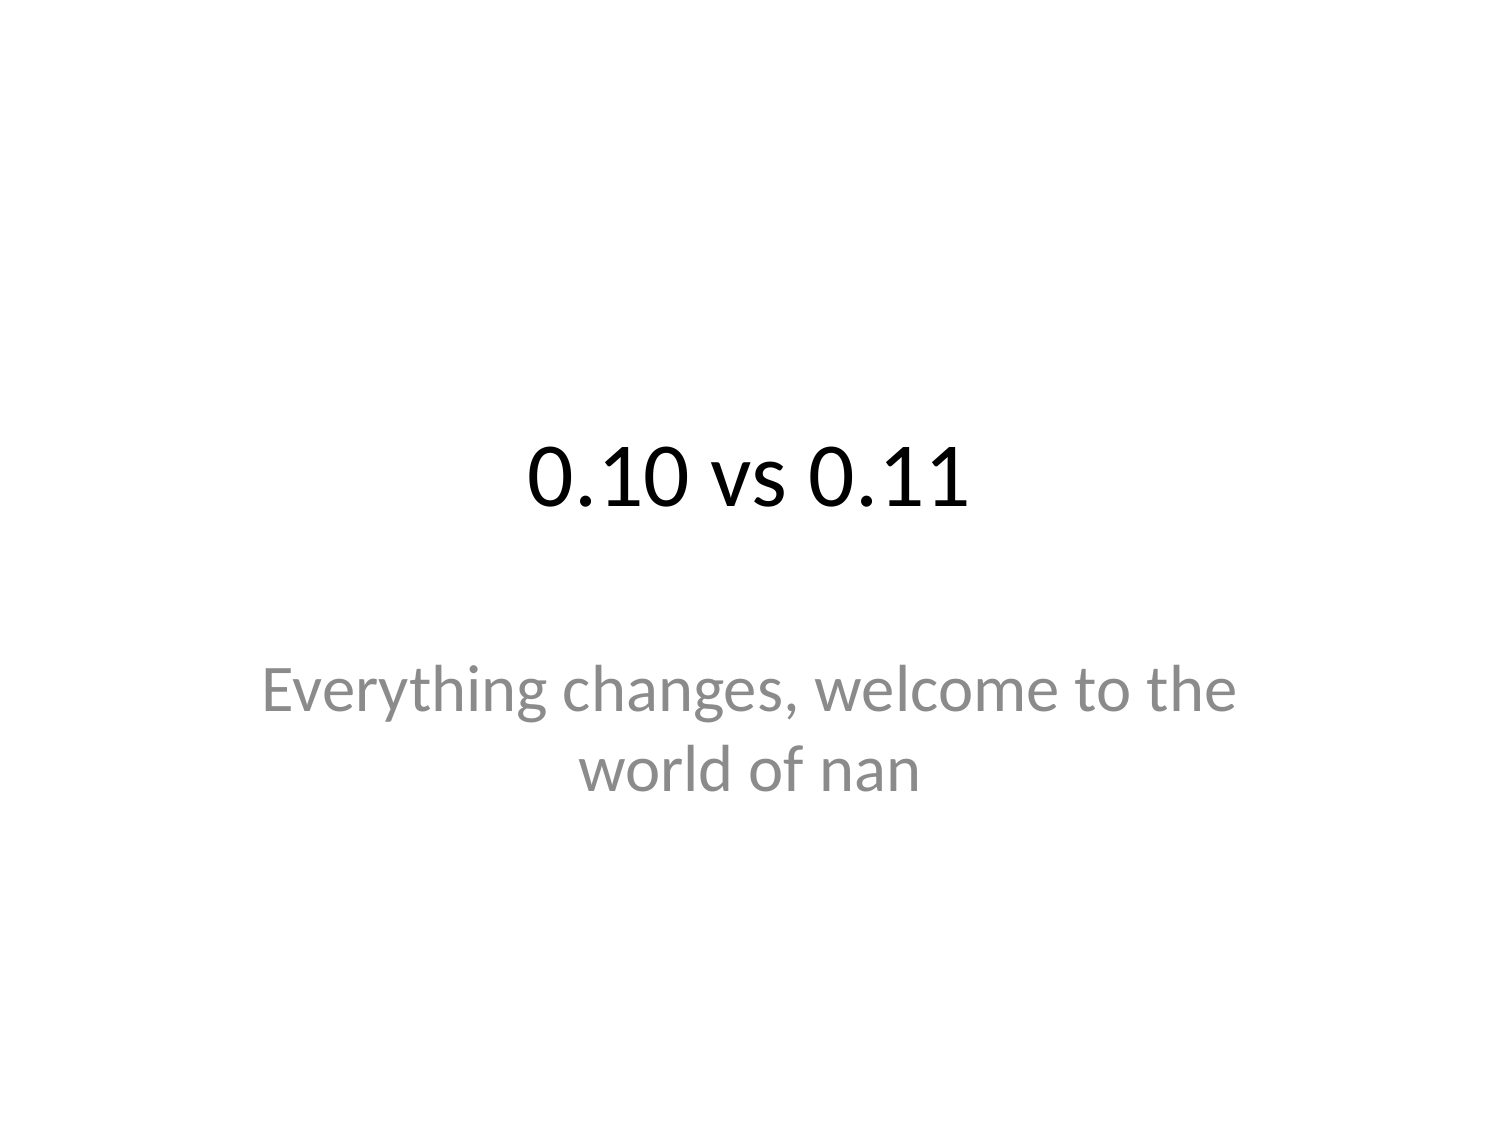

# 0.10 vs 0.11
Everything changes, welcome to the world of nan